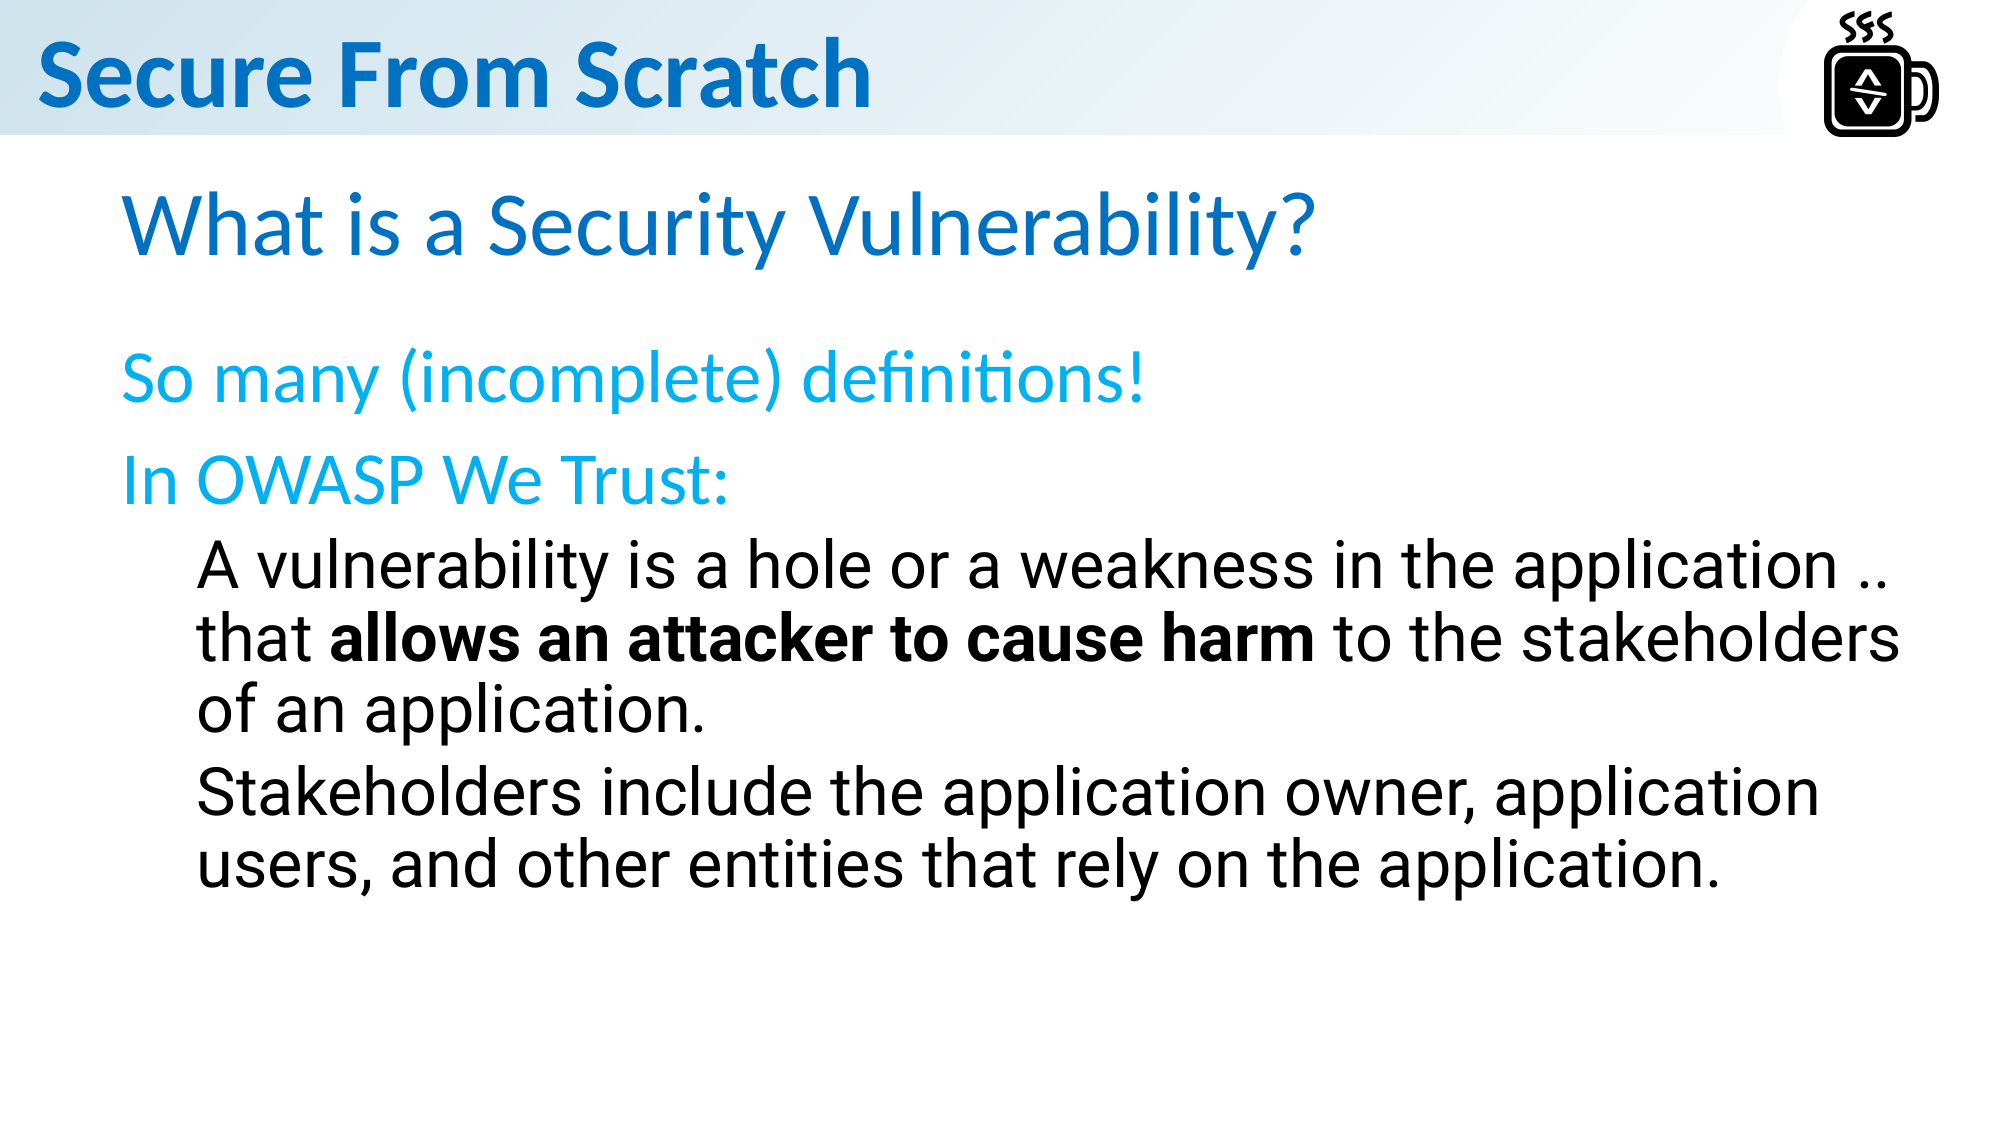

# What is a Security Vulnerability?
So many (incomplete) definitions!
In OWASP We Trust:
A vulnerability is a hole or a weakness in the application .. that allows an attacker to cause harm to the stakeholders of an application.
Stakeholders include the application owner, application users, and other entities that rely on the application.